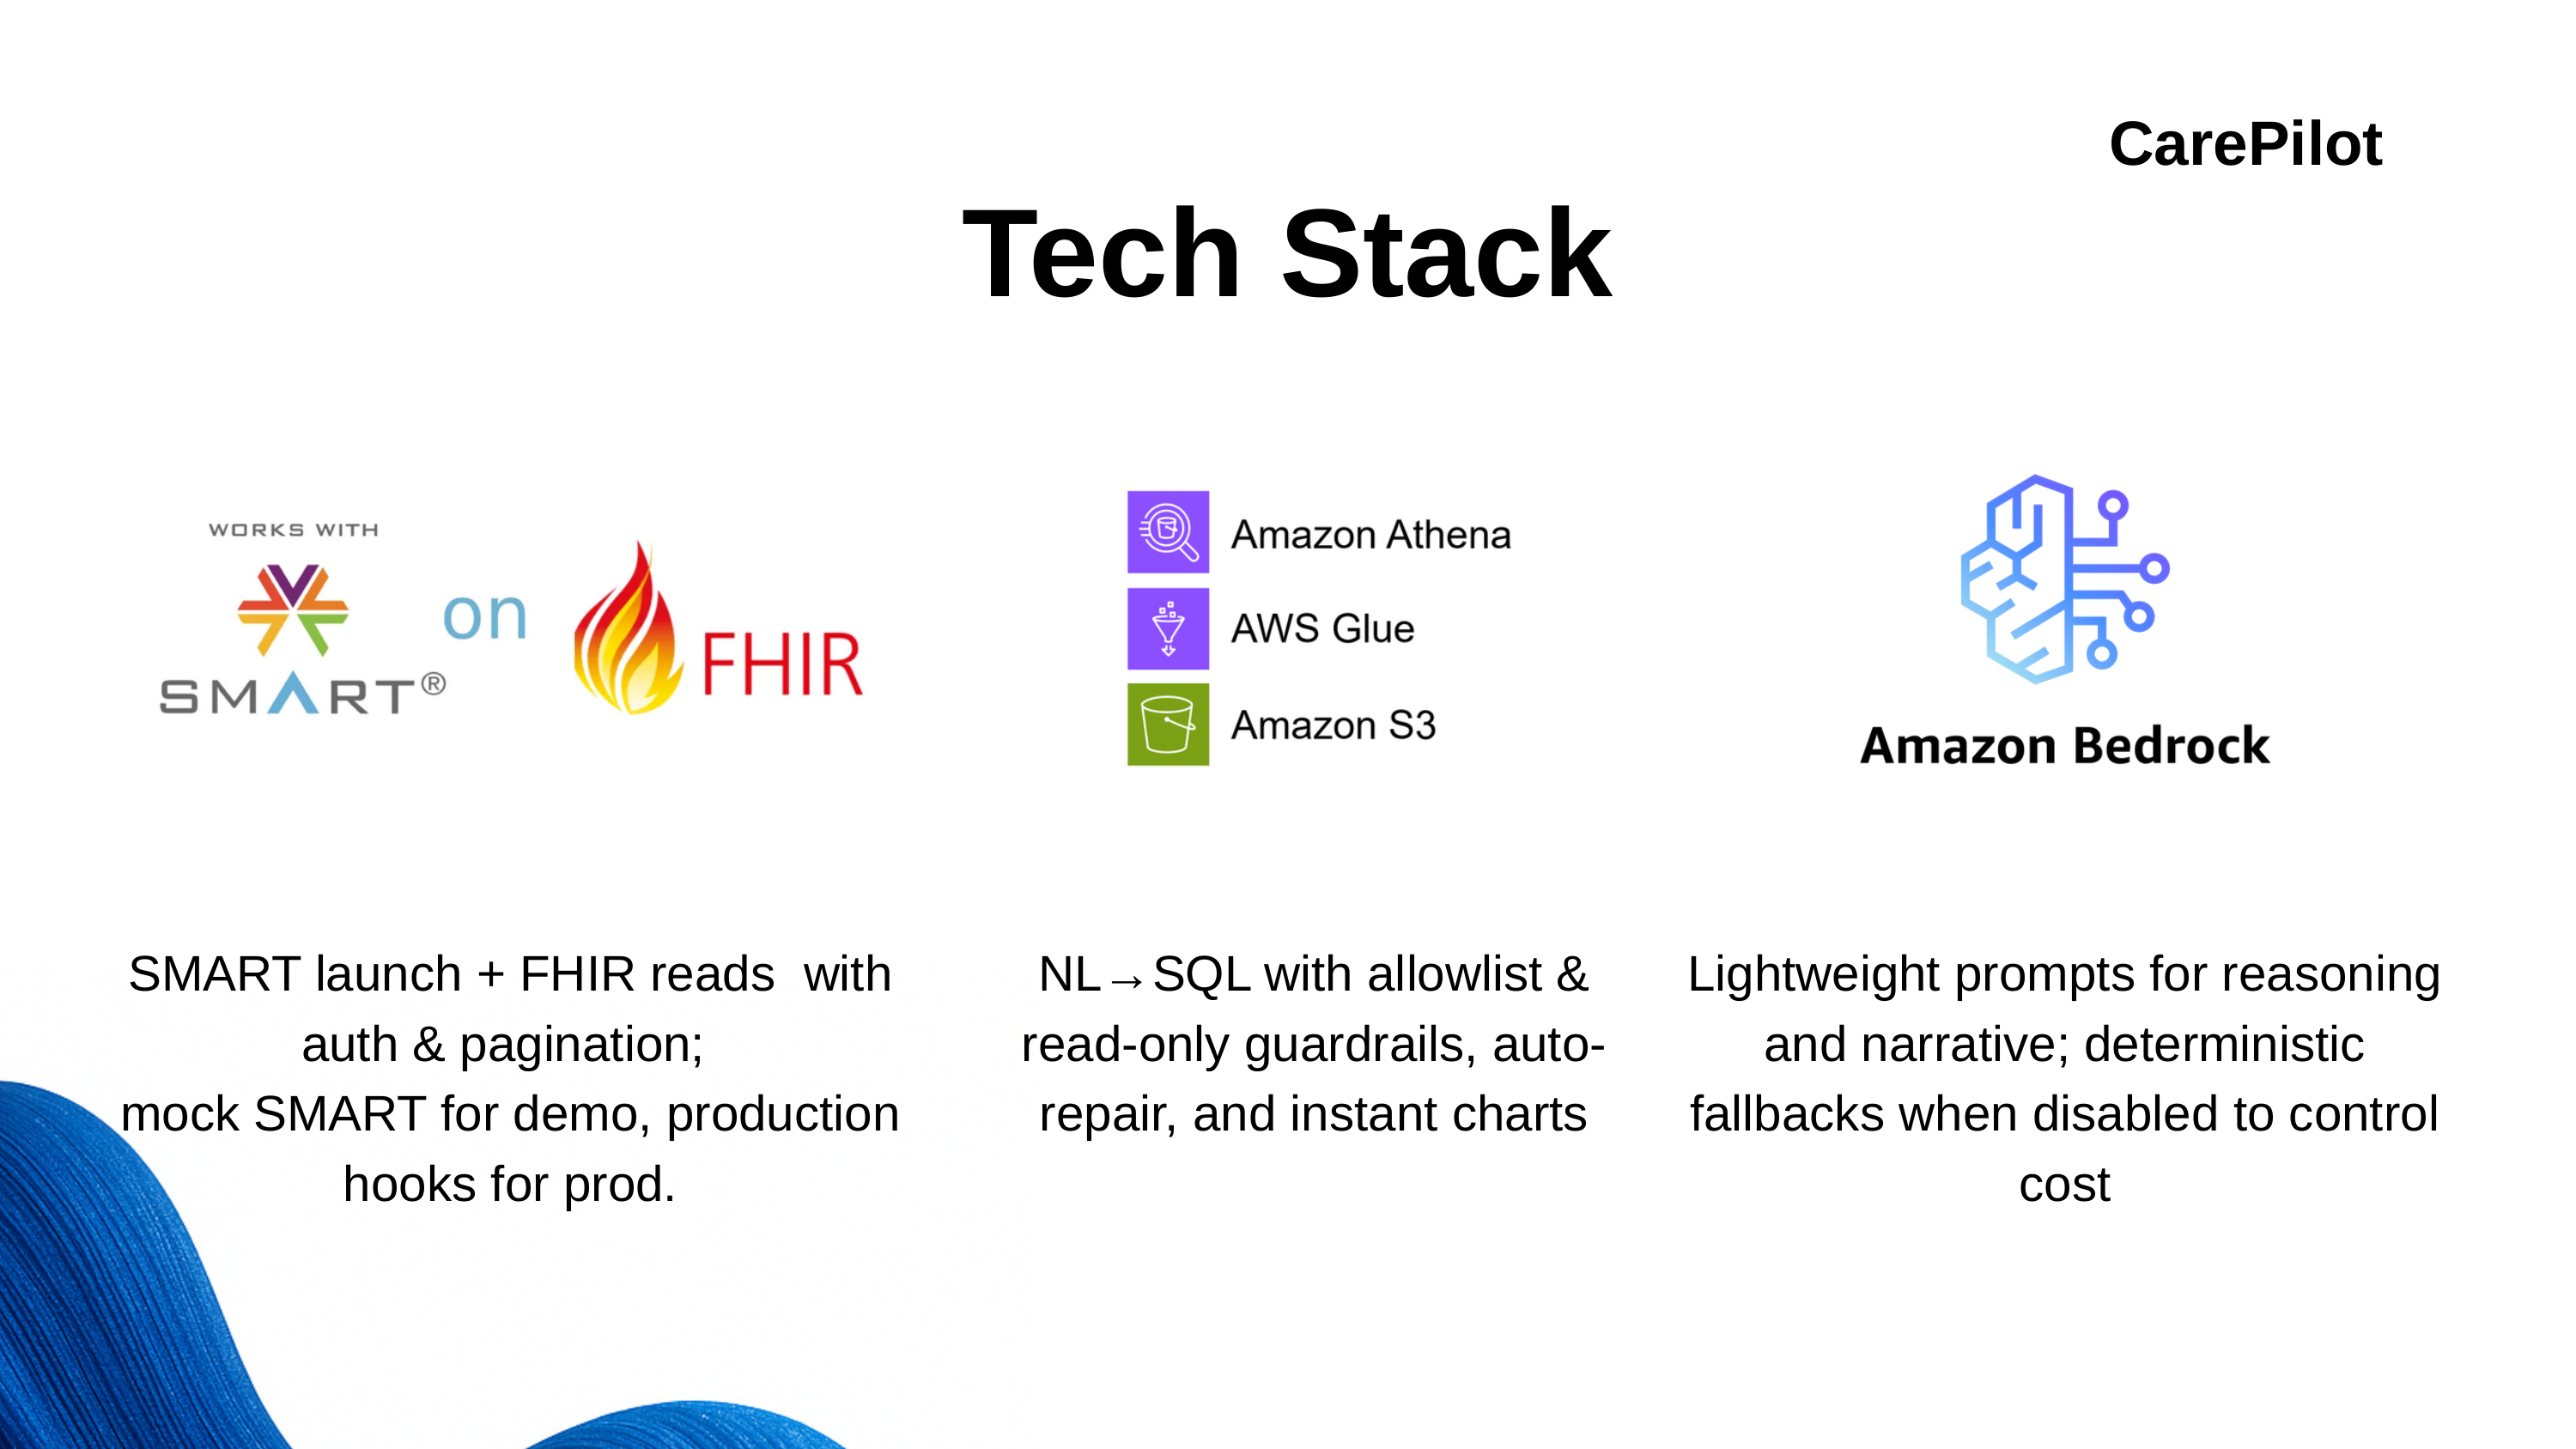

CarePilot
Tech Stack

SMART launch + FHIR reads  with auth & pagination;
mock SMART for demo, production hooks for prod.
NL→SQL with allowlist & read-only guardrails, auto-repair, and instant charts
Lightweight prompts for reasoning and narrative; deterministic fallbacks when disabled to control cost